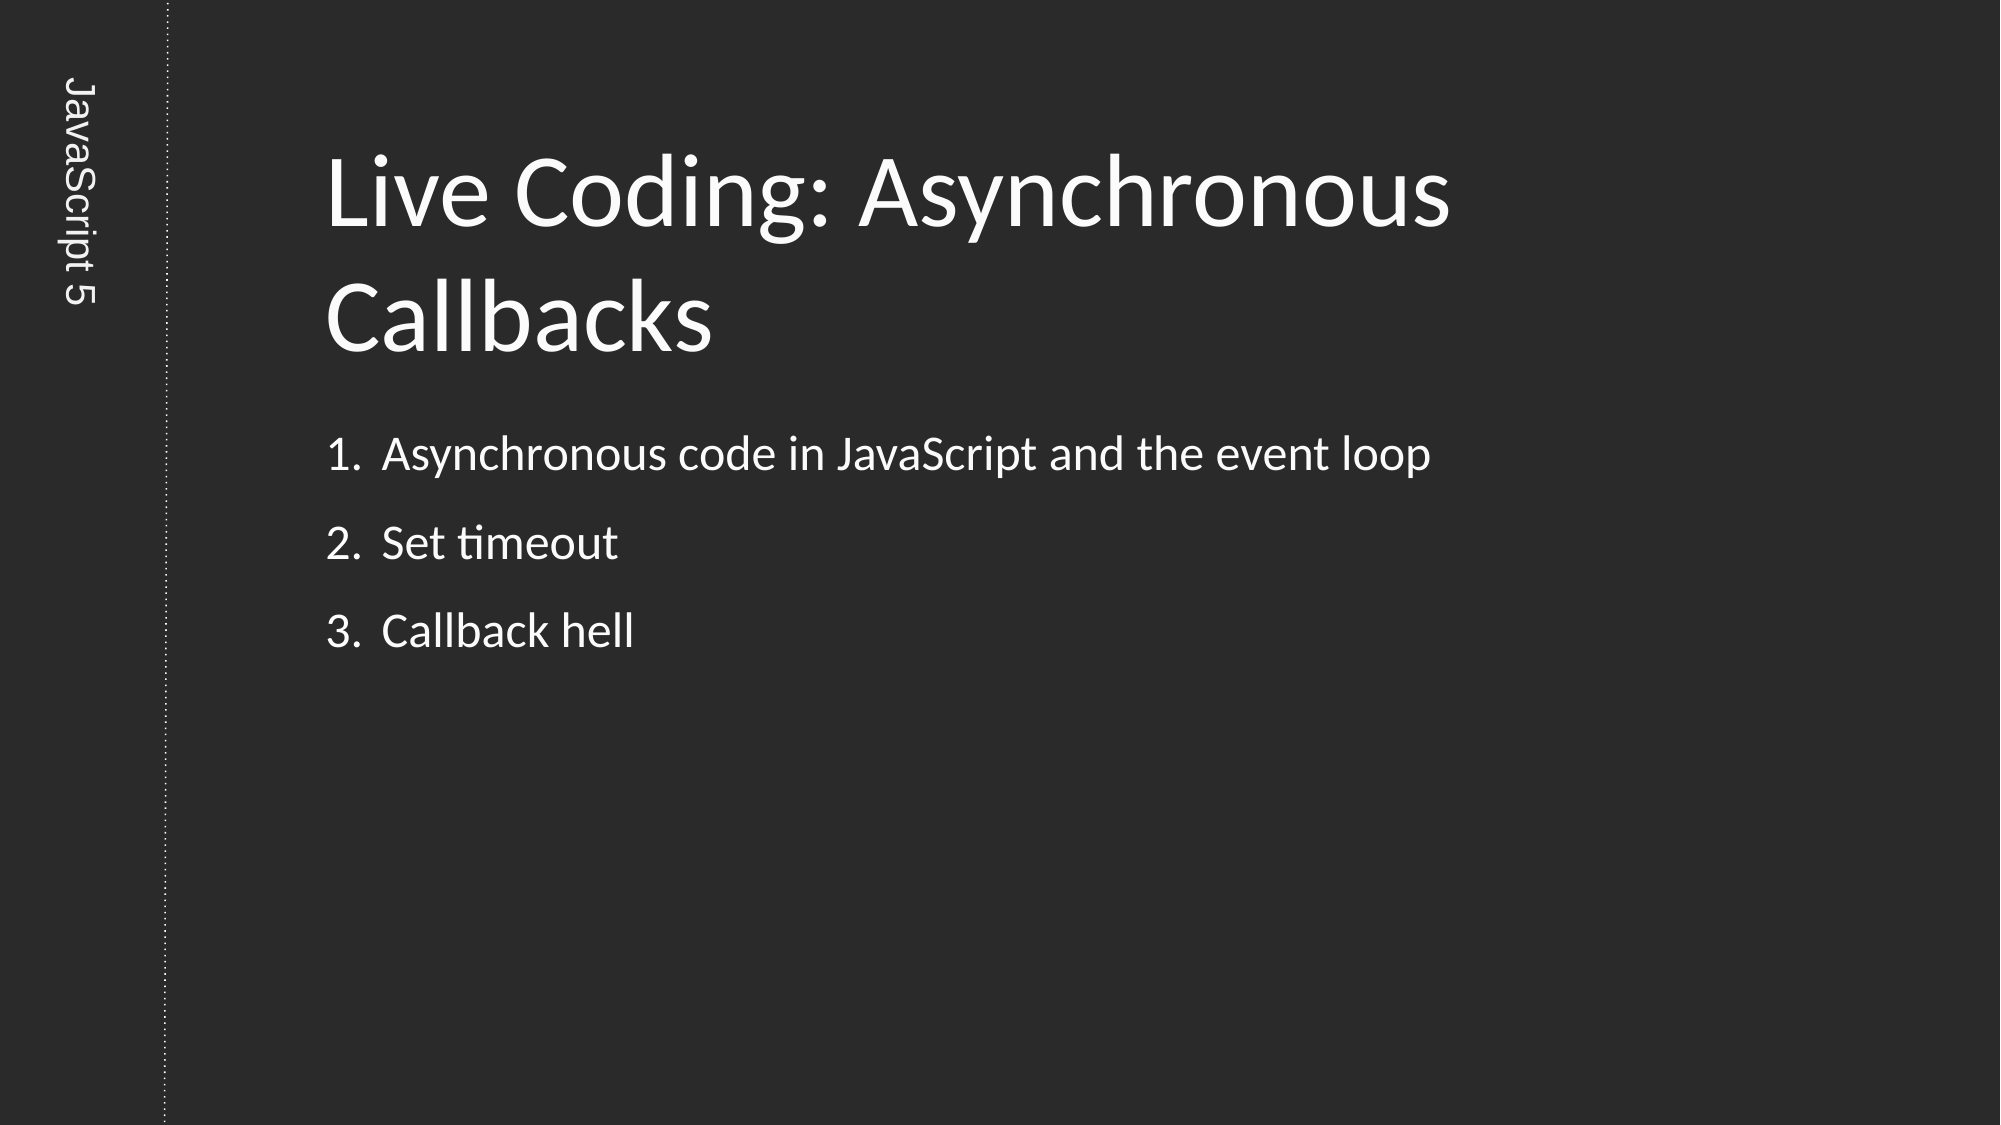

# Live Coding: Asynchronous Callbacks
Asynchronous code in JavaScript and the event loop
Set timeout
Callback hell